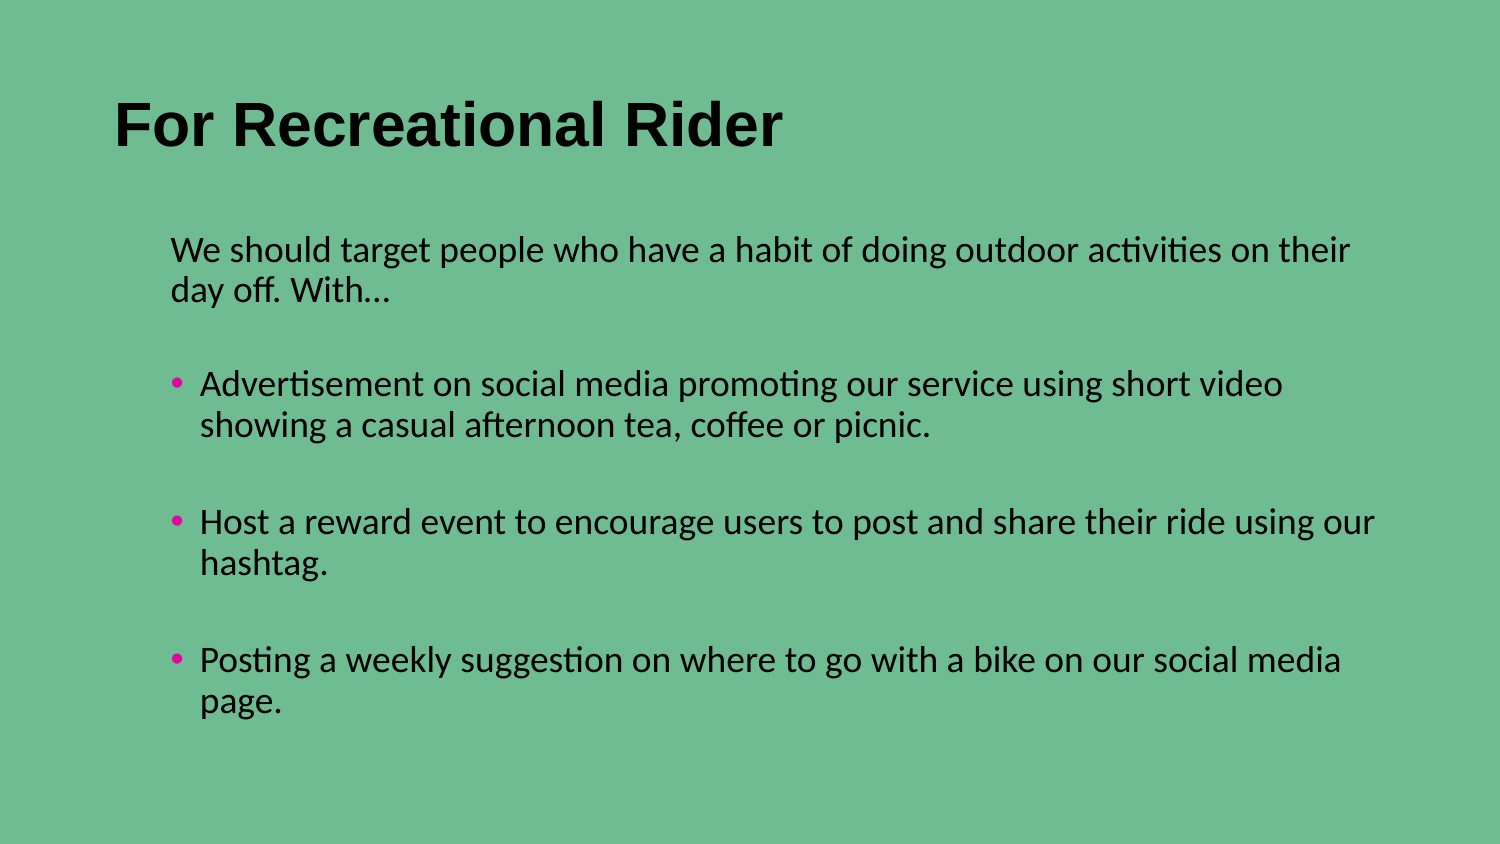

# For Recreational Rider
We should target people who have a habit of doing outdoor activities on their day off. With…
Advertisement on social media promoting our service using short video showing a casual afternoon tea, coffee or picnic.

Host a reward event to encourage users to post and share their ride using our hashtag.

Posting a weekly suggestion on where to go with a bike on our social media page.